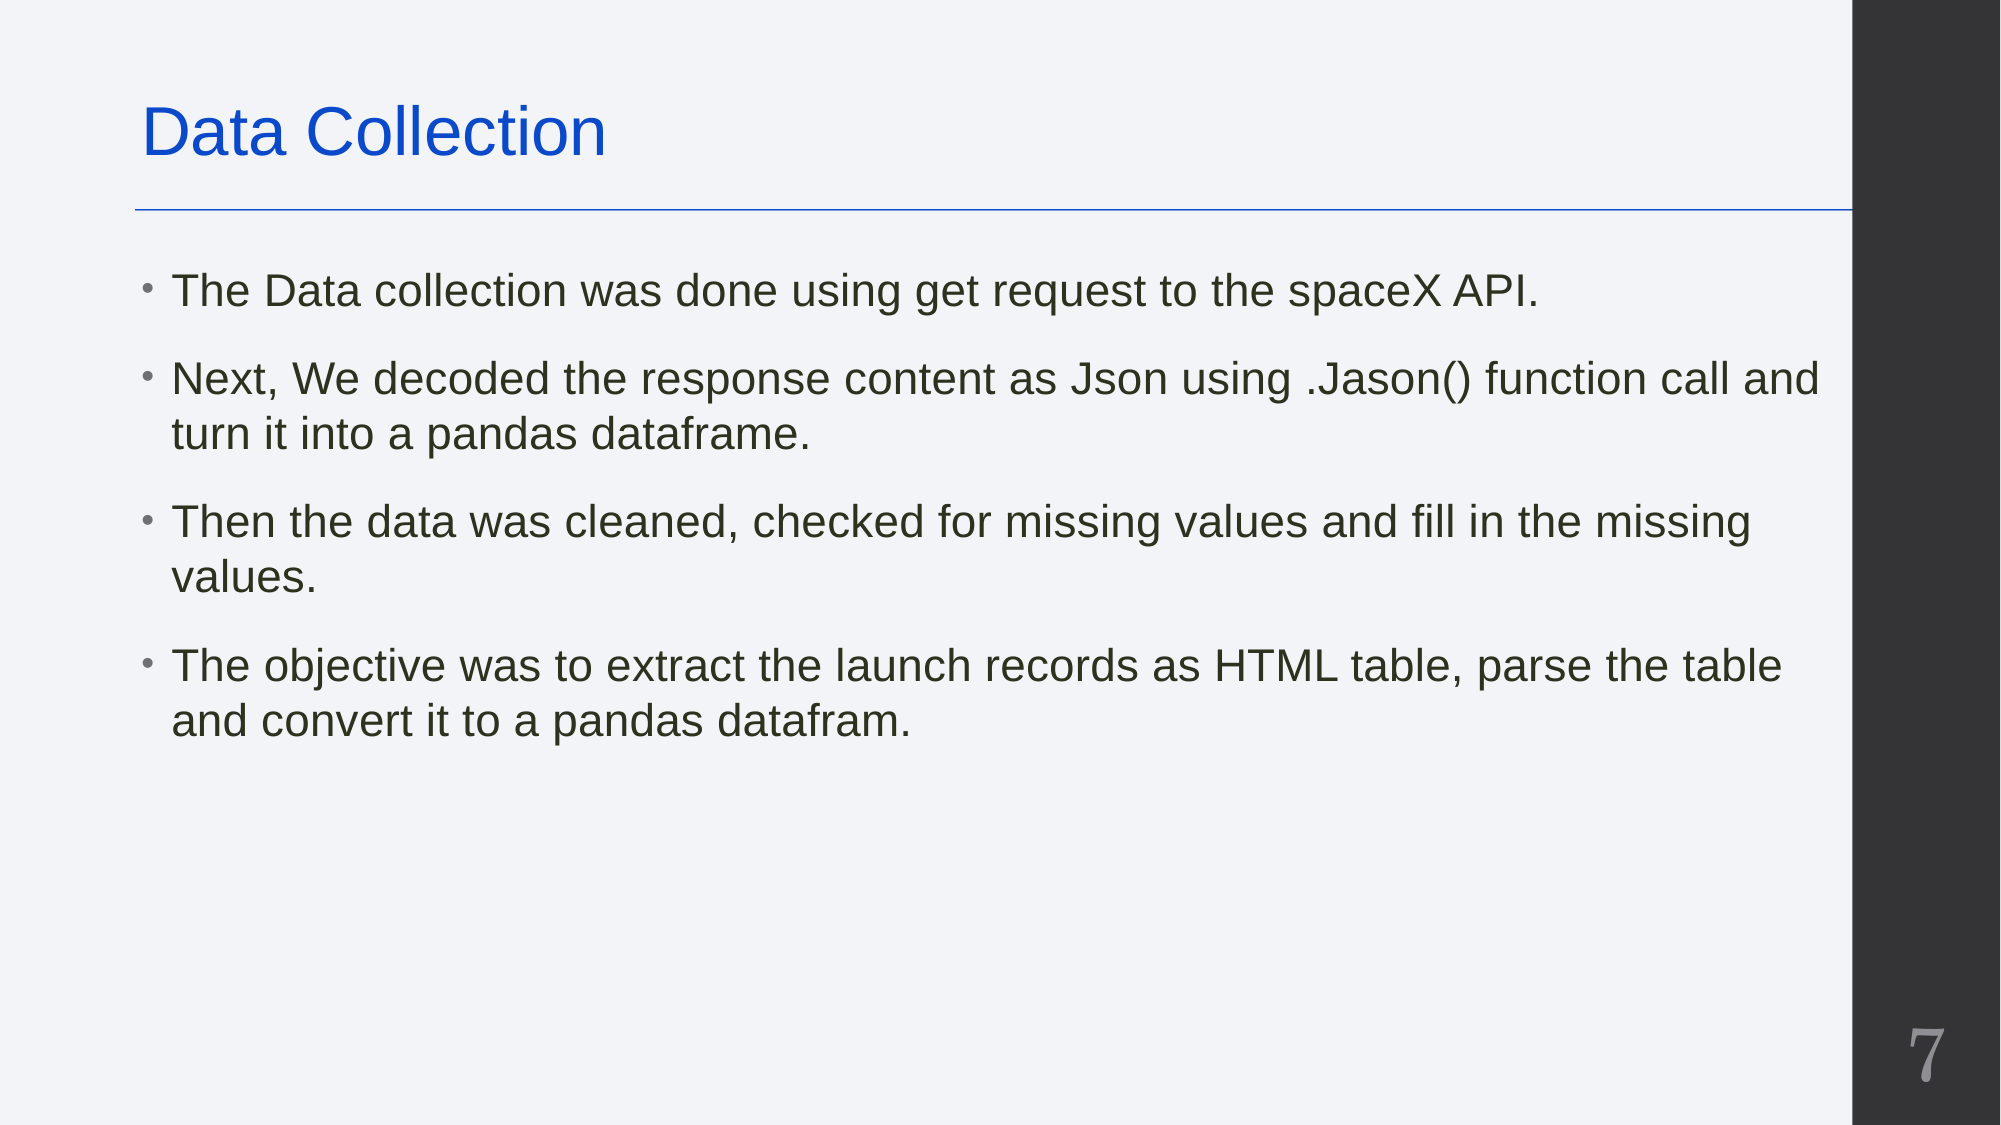

Data Collection
The Data collection was done using get request to the spaceX API.
Next, We decoded the response content as Json using .Jason() function call and turn it into a pandas dataframe.
Then the data was cleaned, checked for missing values and fill in the missing values.
The objective was to extract the launch records as HTML table, parse the table and convert it to a pandas datafram.

7